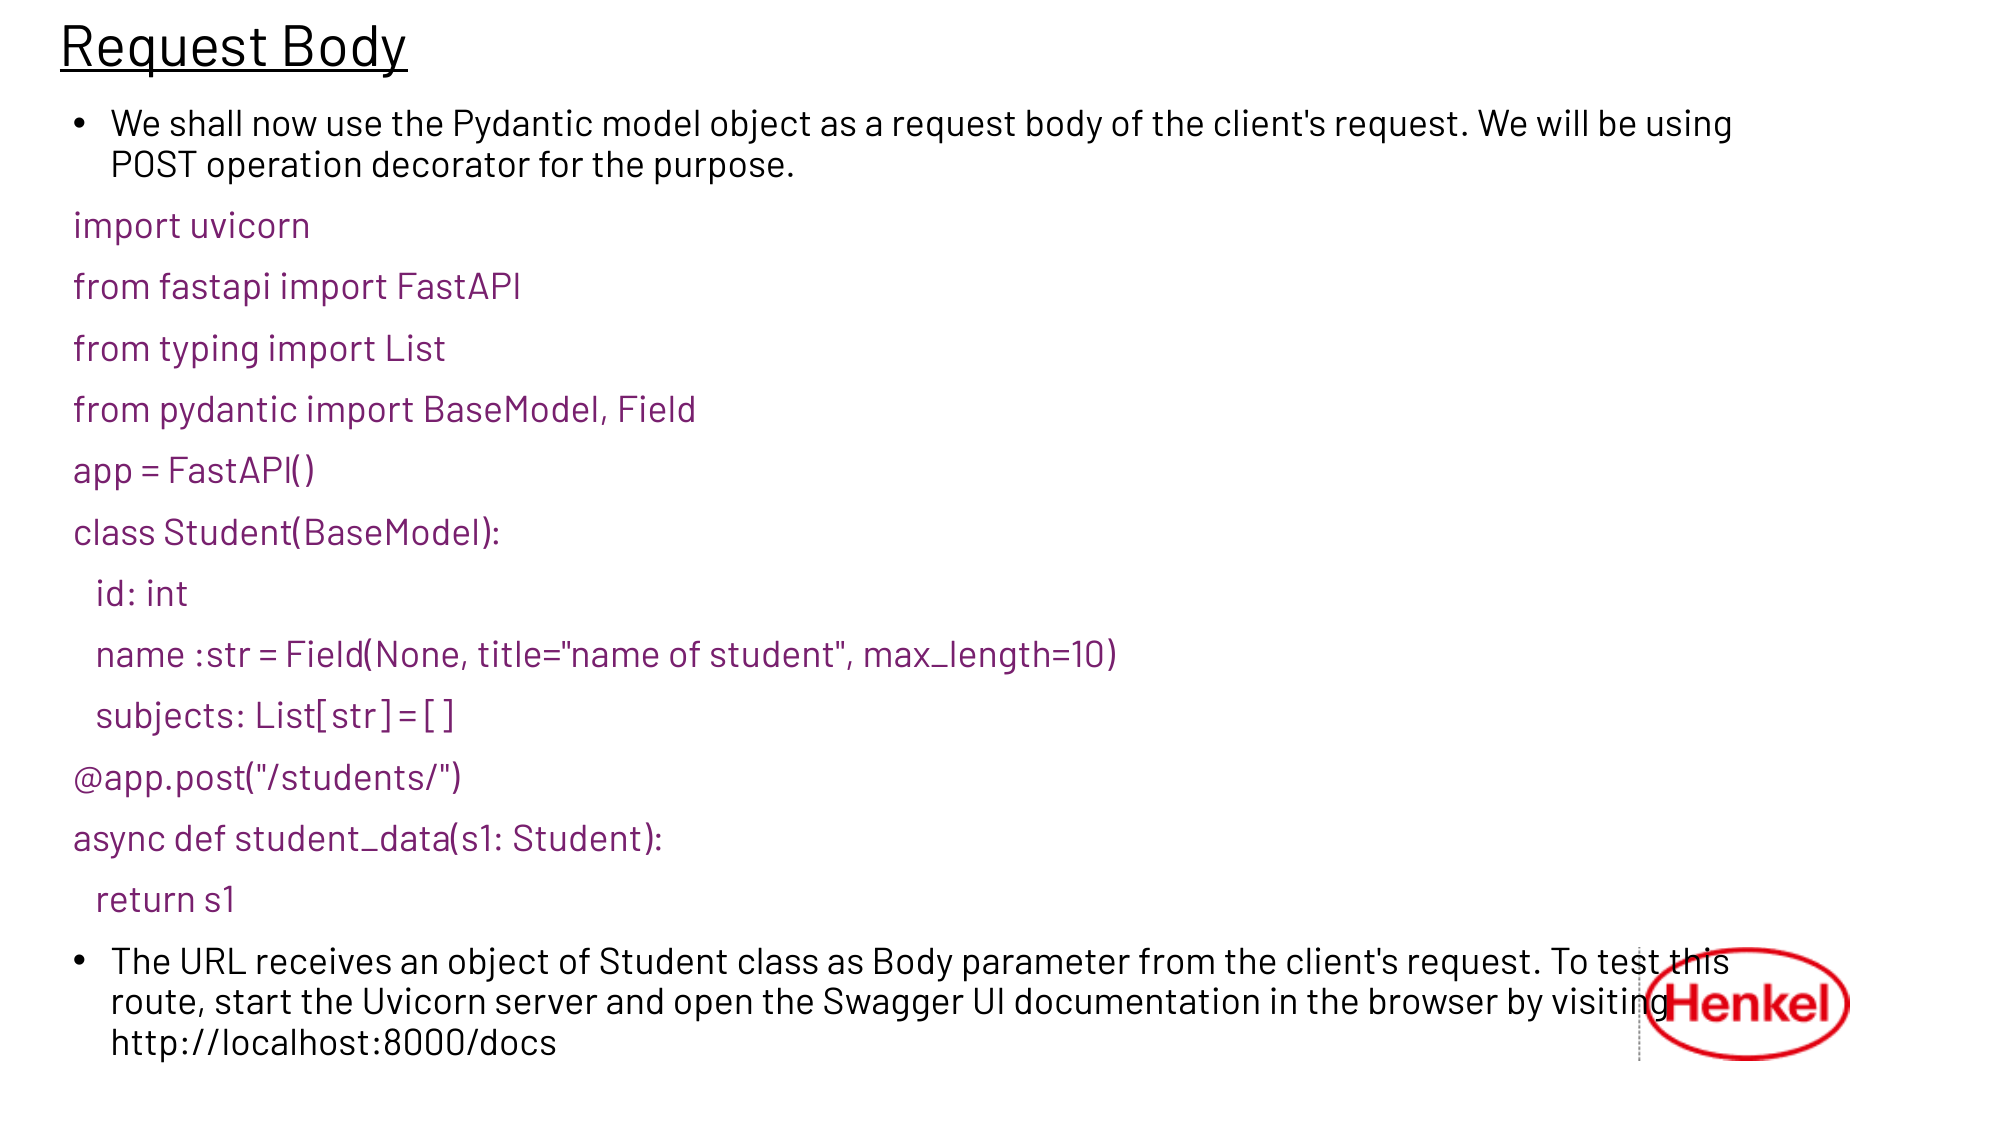

# Request Body
We shall now use the Pydantic model object as a request body of the client's request. We will be using POST operation decorator for the purpose.
import uvicorn
from fastapi import FastAPI
from typing import List
from pydantic import BaseModel, Field
app = FastAPI()
class Student(BaseModel):
   id: int
   name :str = Field(None, title="name of student", max_length=10)
   subjects: List[str] = []
@app.post("/students/")
async def student_data(s1: Student):
   return s1
The URL receives an object of Student class as Body parameter from the client's request. To test this route, start the Uvicorn server and open the Swagger UI documentation in the browser by visiting http://localhost:8000/docs